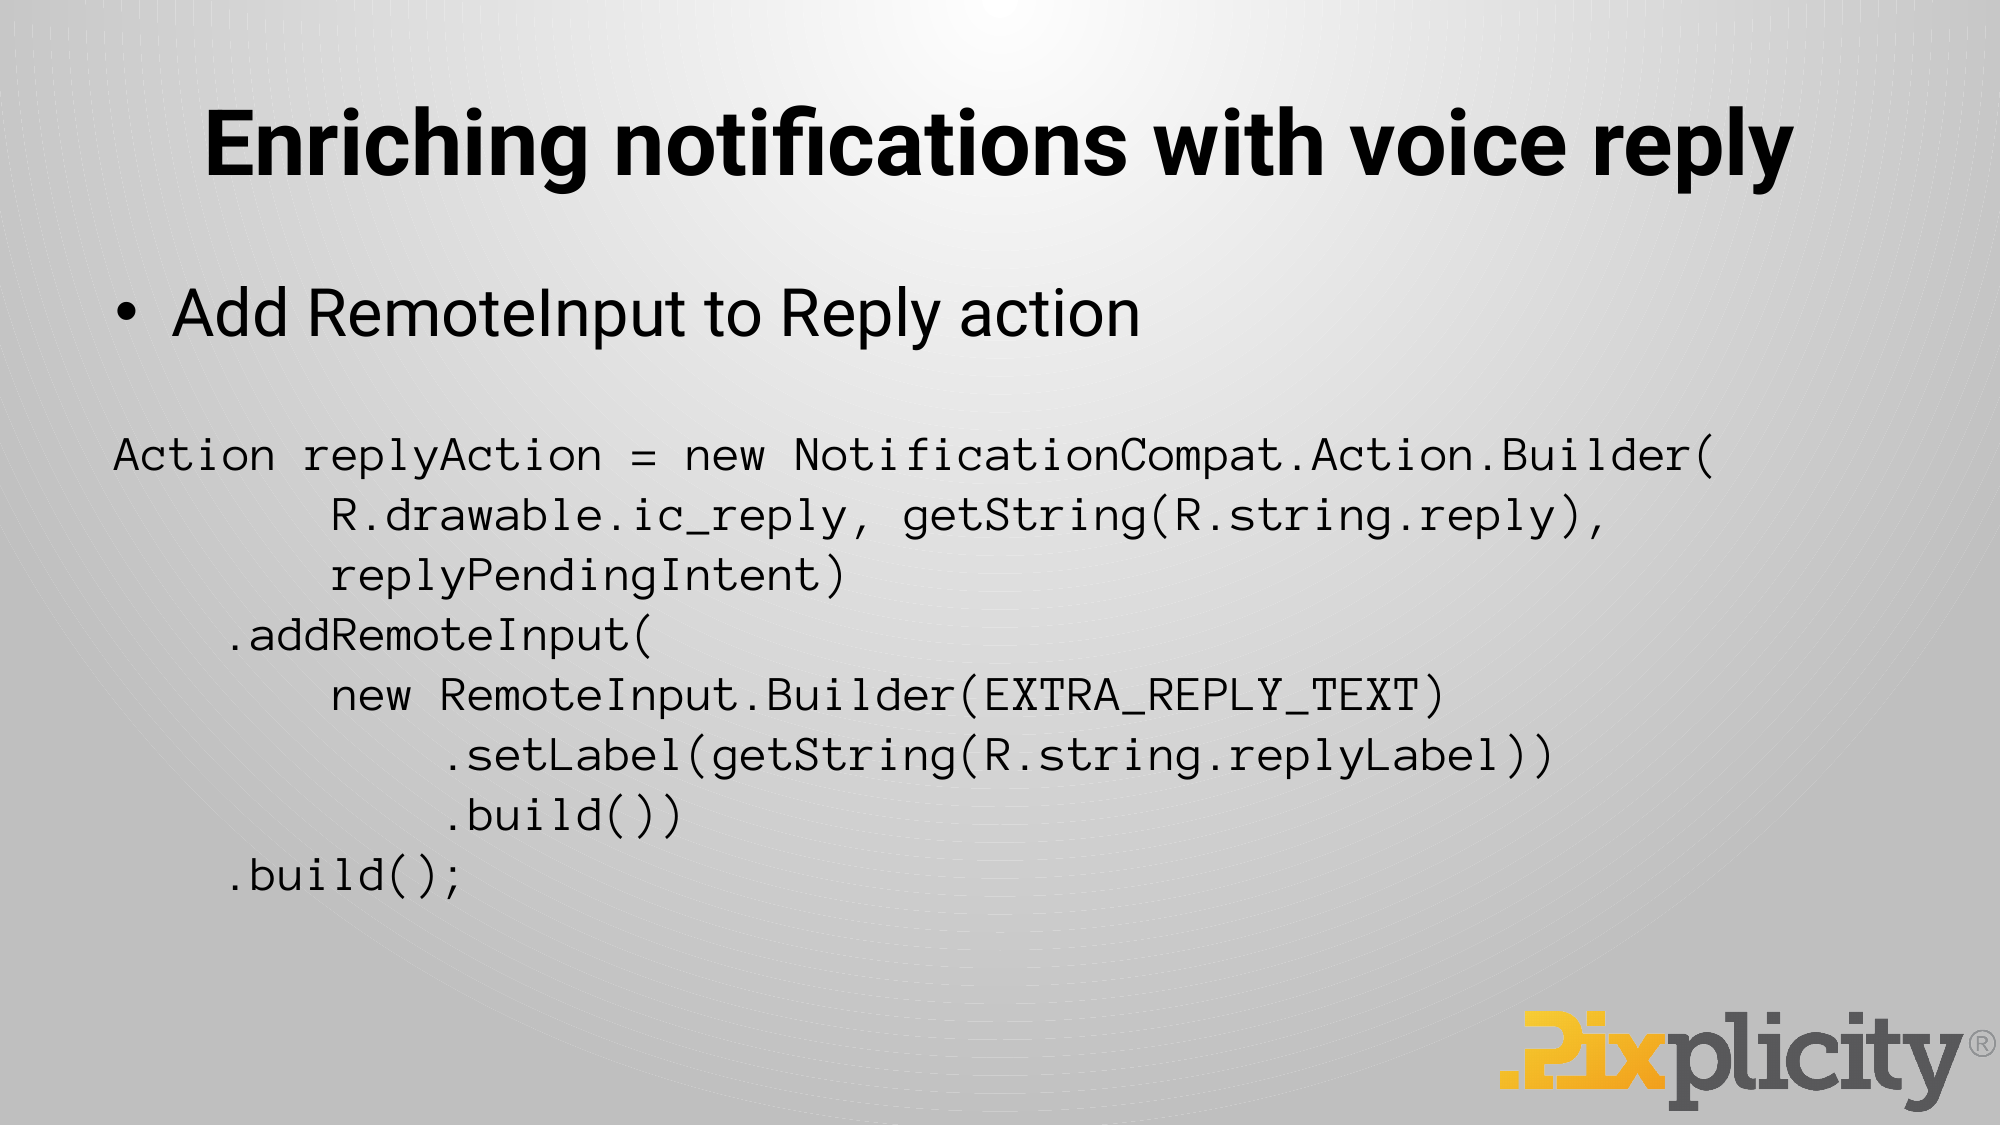

# Enriching notifications with voice reply
Add RemoteInput to Reply action
Action replyAction = new NotificationCompat.Action.Builder(
        R.drawable.ic_reply, getString(R.string.reply),
        replyPendingIntent)
    .addRemoteInput(
        new RemoteInput.Builder(EXTRA_REPLY_TEXT)
            .setLabel(getString(R.string.replyLabel))
            .build())
    .build();